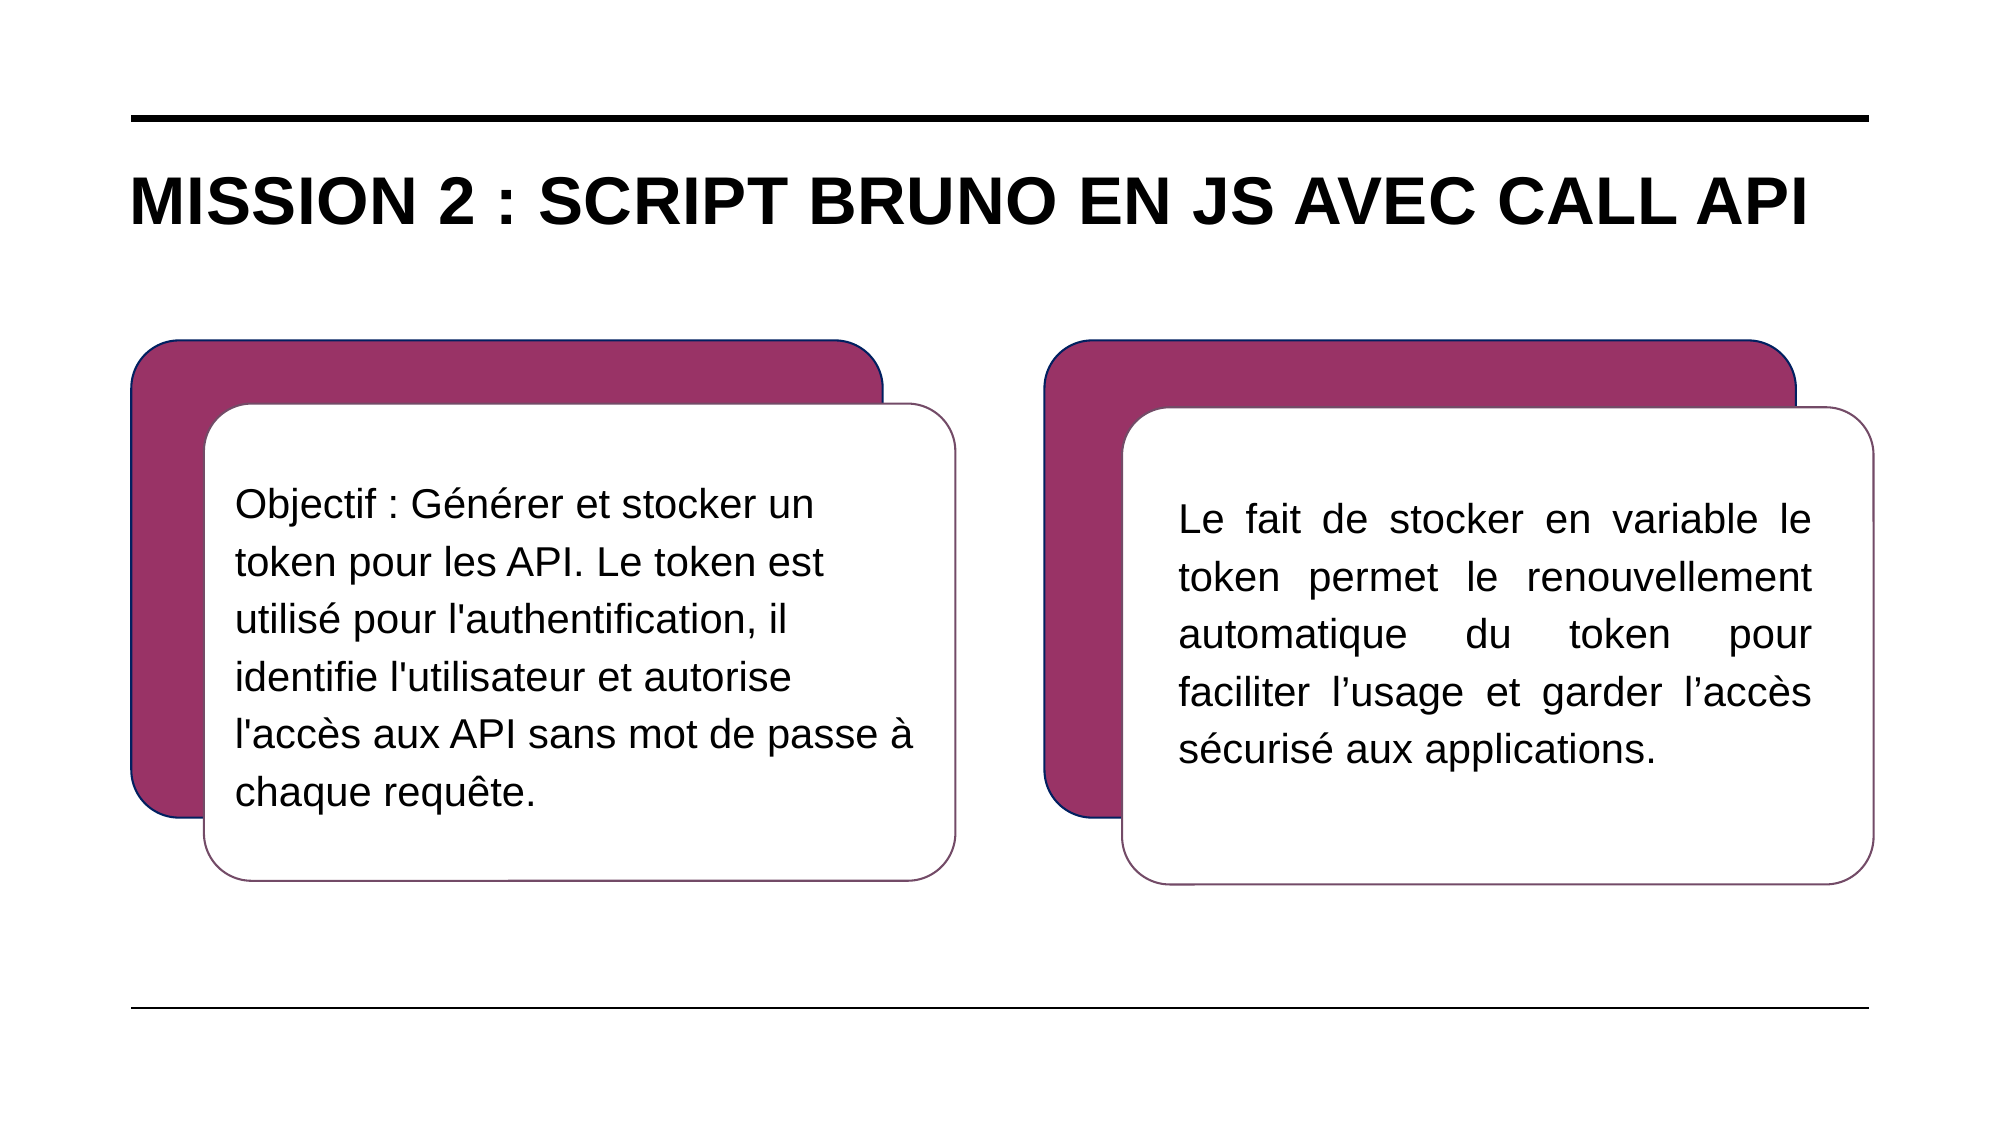

# Mission 2 : Script bruno en js avec call API

Objectif : Générer et stocker un token pour les API. Le token est utilisé pour l'authentification, il identifie l'utilisateur et autorise l'accès aux API sans mot de passe à chaque requête.
Le fait de stocker en variable le token permet le renouvellement automatique du token pour faciliter l’usage et garder l’accès sécurisé aux applications.